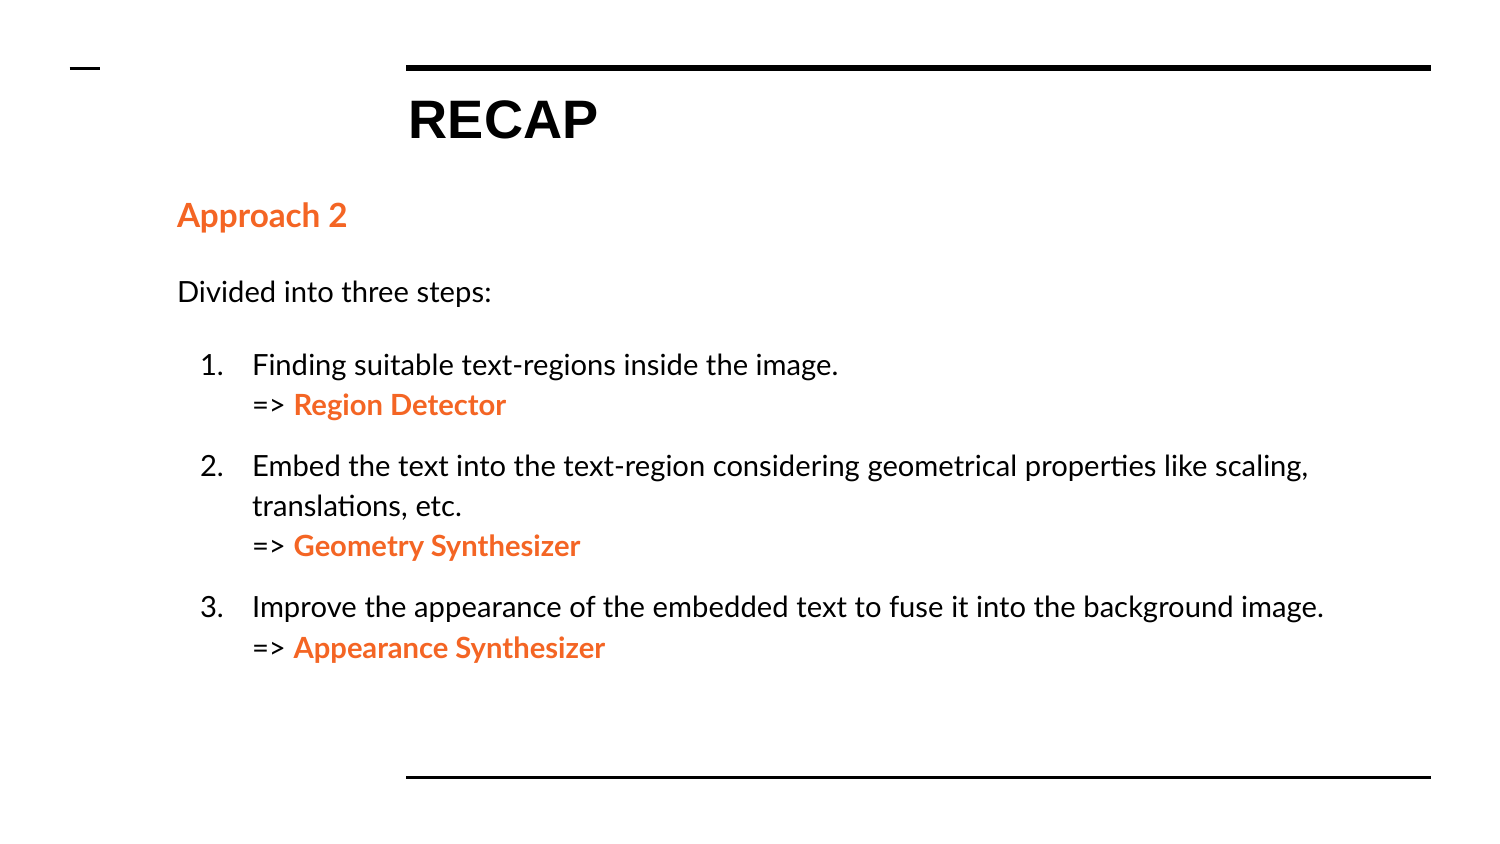

# RECAP
Approach 2
Divided into three steps:
Finding suitable text-regions inside the image.
=> Region Detector
Embed the text into the text-region considering geometrical properties like scaling, translations, etc.
=> Geometry Synthesizer
Improve the appearance of the embedded text to fuse it into the background image.
=> Appearance Synthesizer